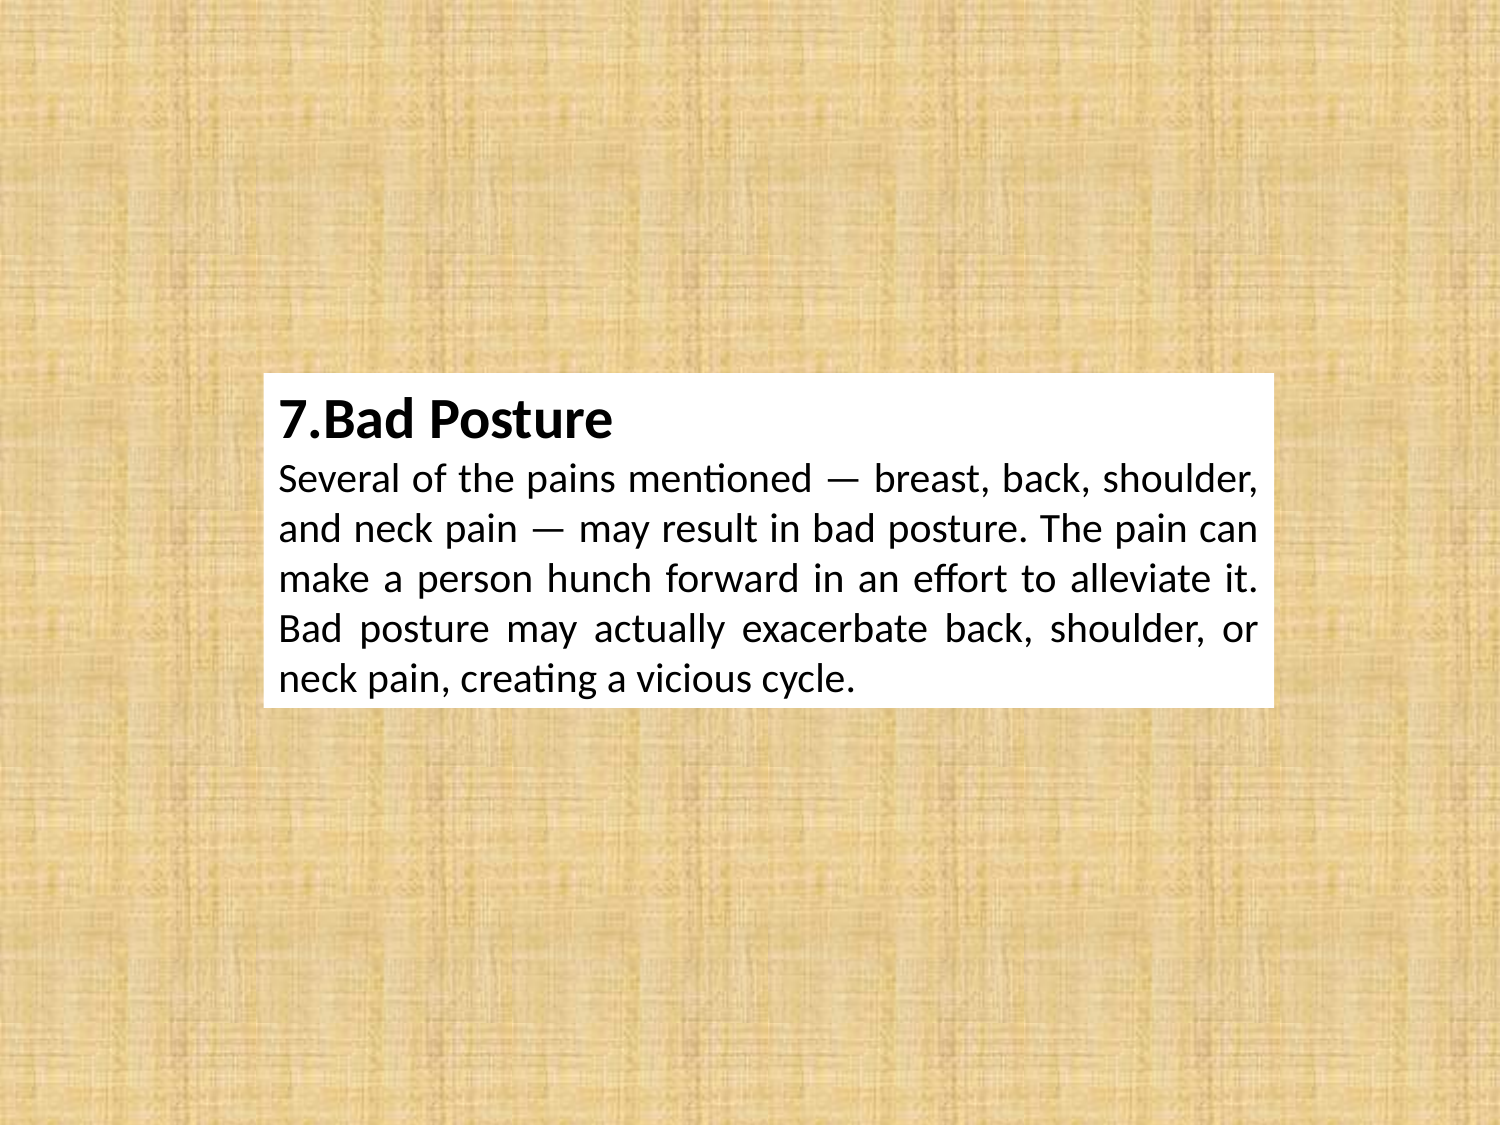

7.Bad Posture
Several of the pains mentioned — breast, back, shoulder, and neck pain — may result in bad posture. The pain can make a person hunch forward in an effort to alleviate it. Bad posture may actually exacerbate back, shoulder, or neck pain, creating a vicious cycle.